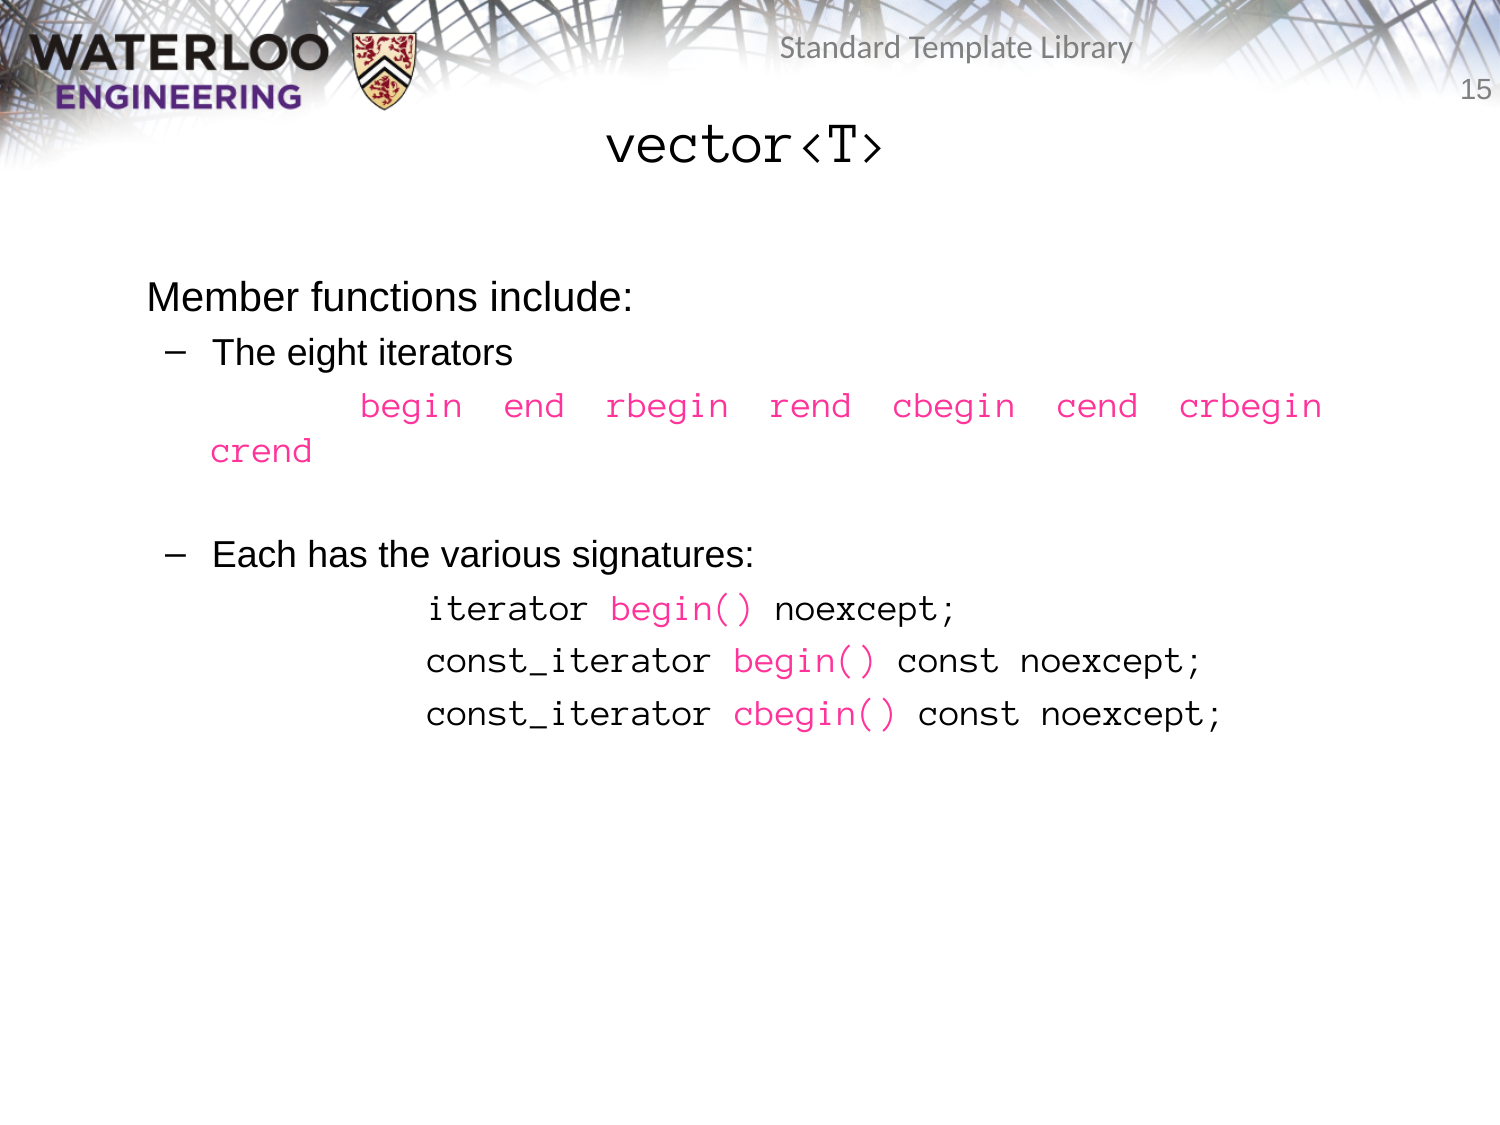

# vector<T>
	Member functions include:
The eight iterators
		begin  end  rbegin  rend  cbegin  cend  crbegin  crend

Each has the various signatures:
		iterator begin() noexcept;
		const_iterator begin() const noexcept;
		const_iterator cbegin() const noexcept;